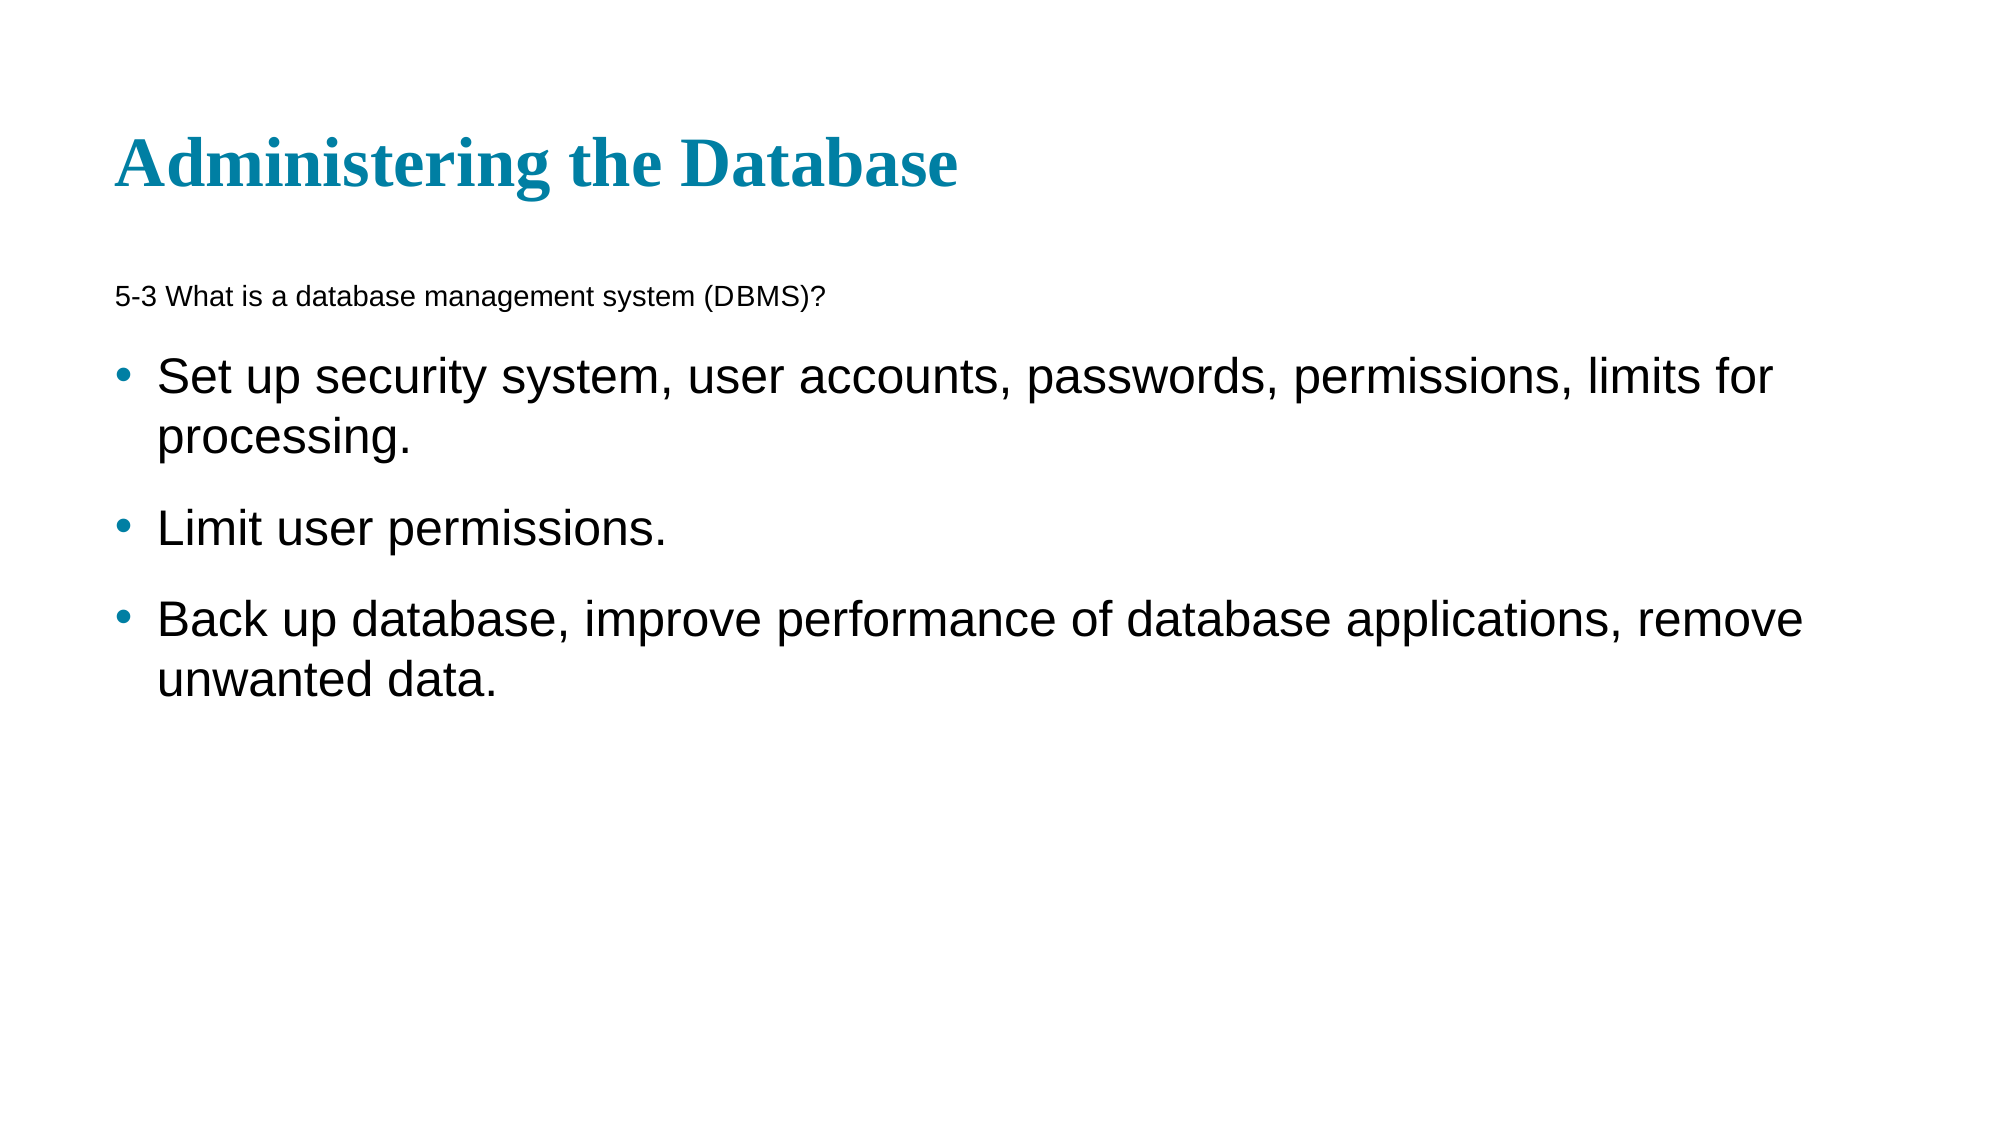

# Administering the Database
5-3 What is a database management system (D B M S)?
Set up security system, user accounts, passwords, permissions, limits for processing.
Limit user permissions.
Back up database, improve performance of database applications, remove unwanted data.